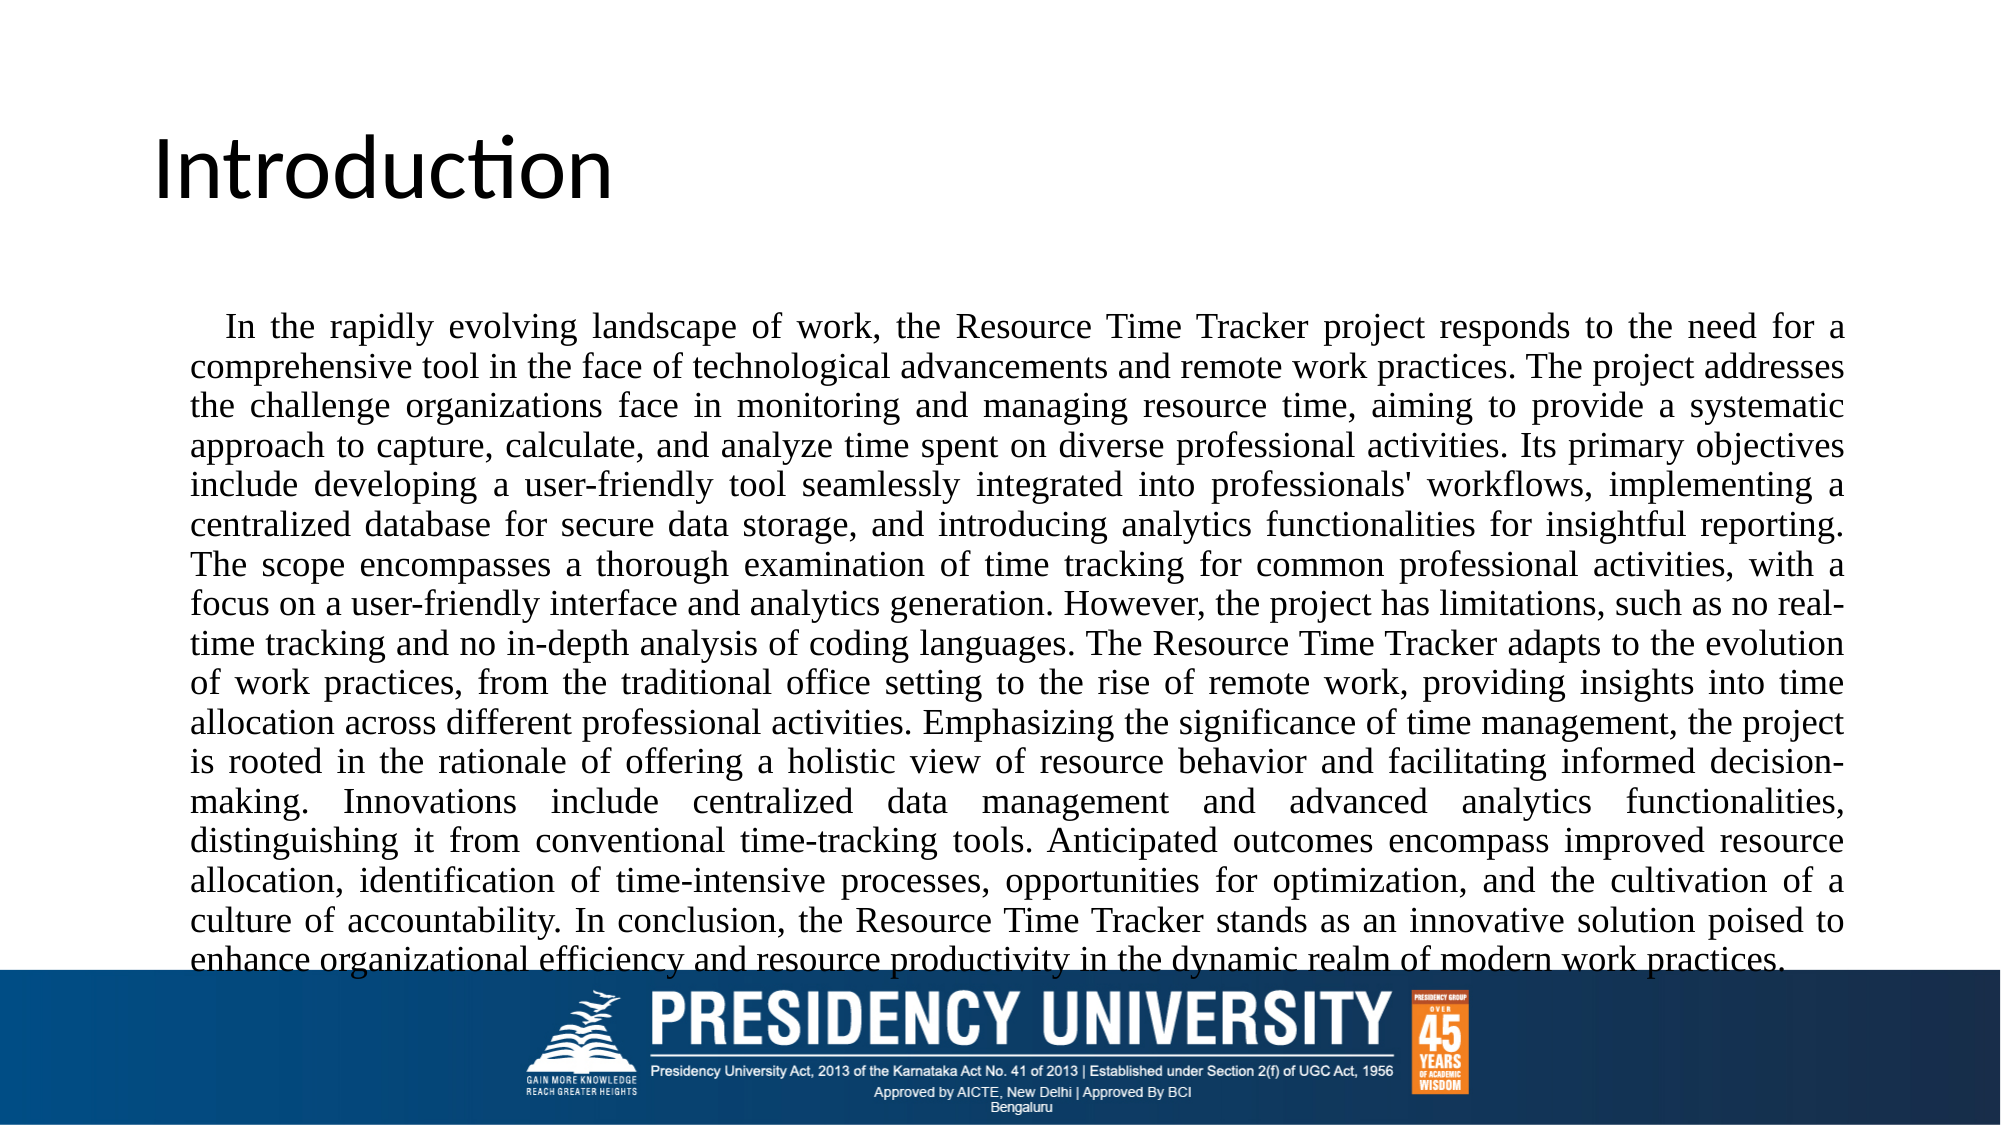

# Introduction
     In the rapidly evolving landscape of work, the Resource Time Tracker project responds to the need for a comprehensive tool in the face of technological advancements and remote work practices. The project addresses the challenge organizations face in monitoring and managing resource time, aiming to provide a systematic approach to capture, calculate, and analyze time spent on diverse professional activities. Its primary objectives include developing a user-friendly tool seamlessly integrated into professionals' workflows, implementing a centralized database for secure data storage, and introducing analytics functionalities for insightful reporting. The scope encompasses a thorough examination of time tracking for common professional activities, with a focus on a user-friendly interface and analytics generation. However, the project has limitations, such as no real-time tracking and no in-depth analysis of coding languages. The Resource Time Tracker adapts to the evolution of work practices, from the traditional office setting to the rise of remote work, providing insights into time allocation across different professional activities. Emphasizing the significance of time management, the project is rooted in the rationale of offering a holistic view of resource behavior and facilitating informed decision-making. Innovations include centralized data management and advanced analytics functionalities, distinguishing it from conventional time-tracking tools. Anticipated outcomes encompass improved resource allocation, identification of time-intensive processes, opportunities for optimization, and the cultivation of a culture of accountability. In conclusion, the Resource Time Tracker stands as an innovative solution poised to enhance organizational efficiency and resource productivity in the dynamic realm of modern work practices.